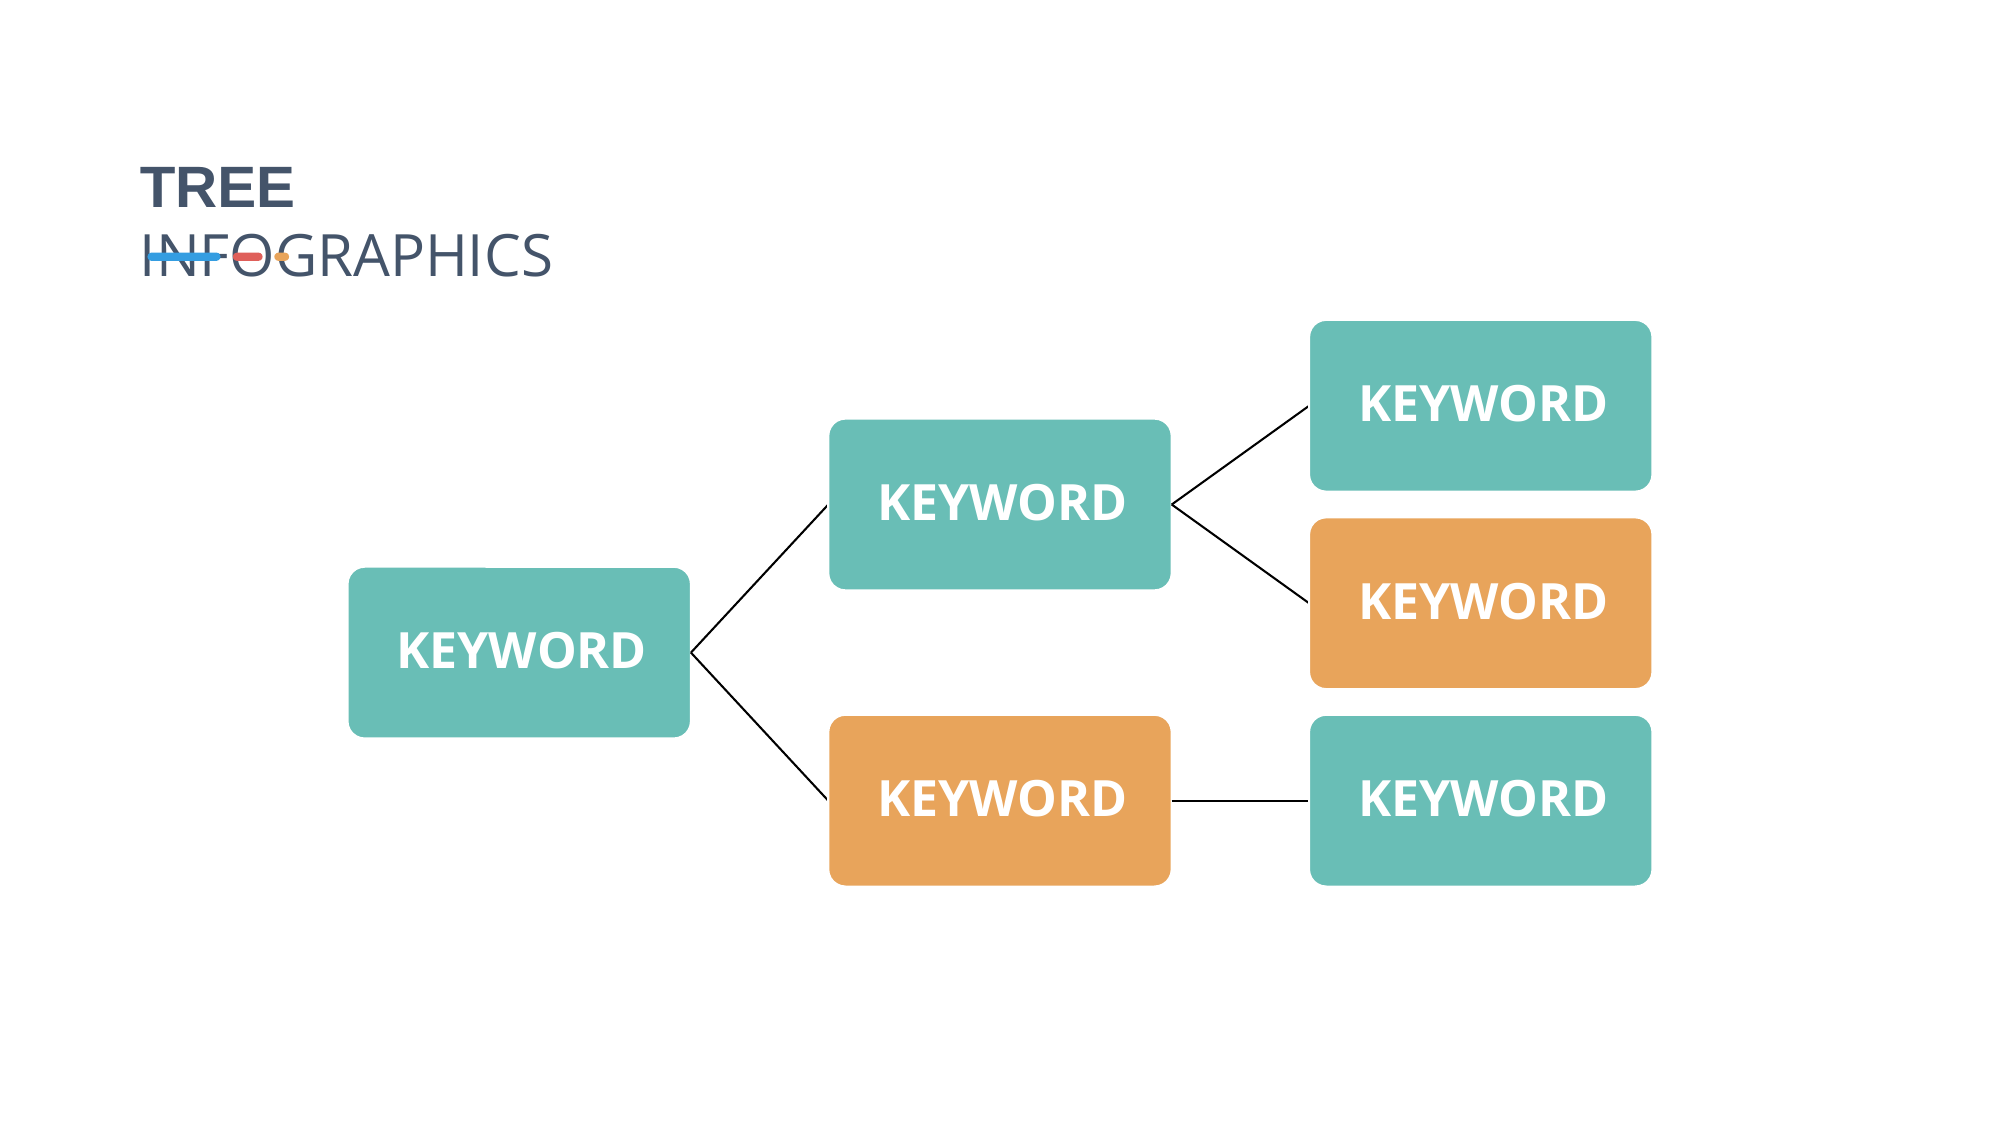

TREE INFOGRAPHICS
KEYWORD

KEYWORD

KEYWORD

KEYWORD

KEYWORD

KEYWORD